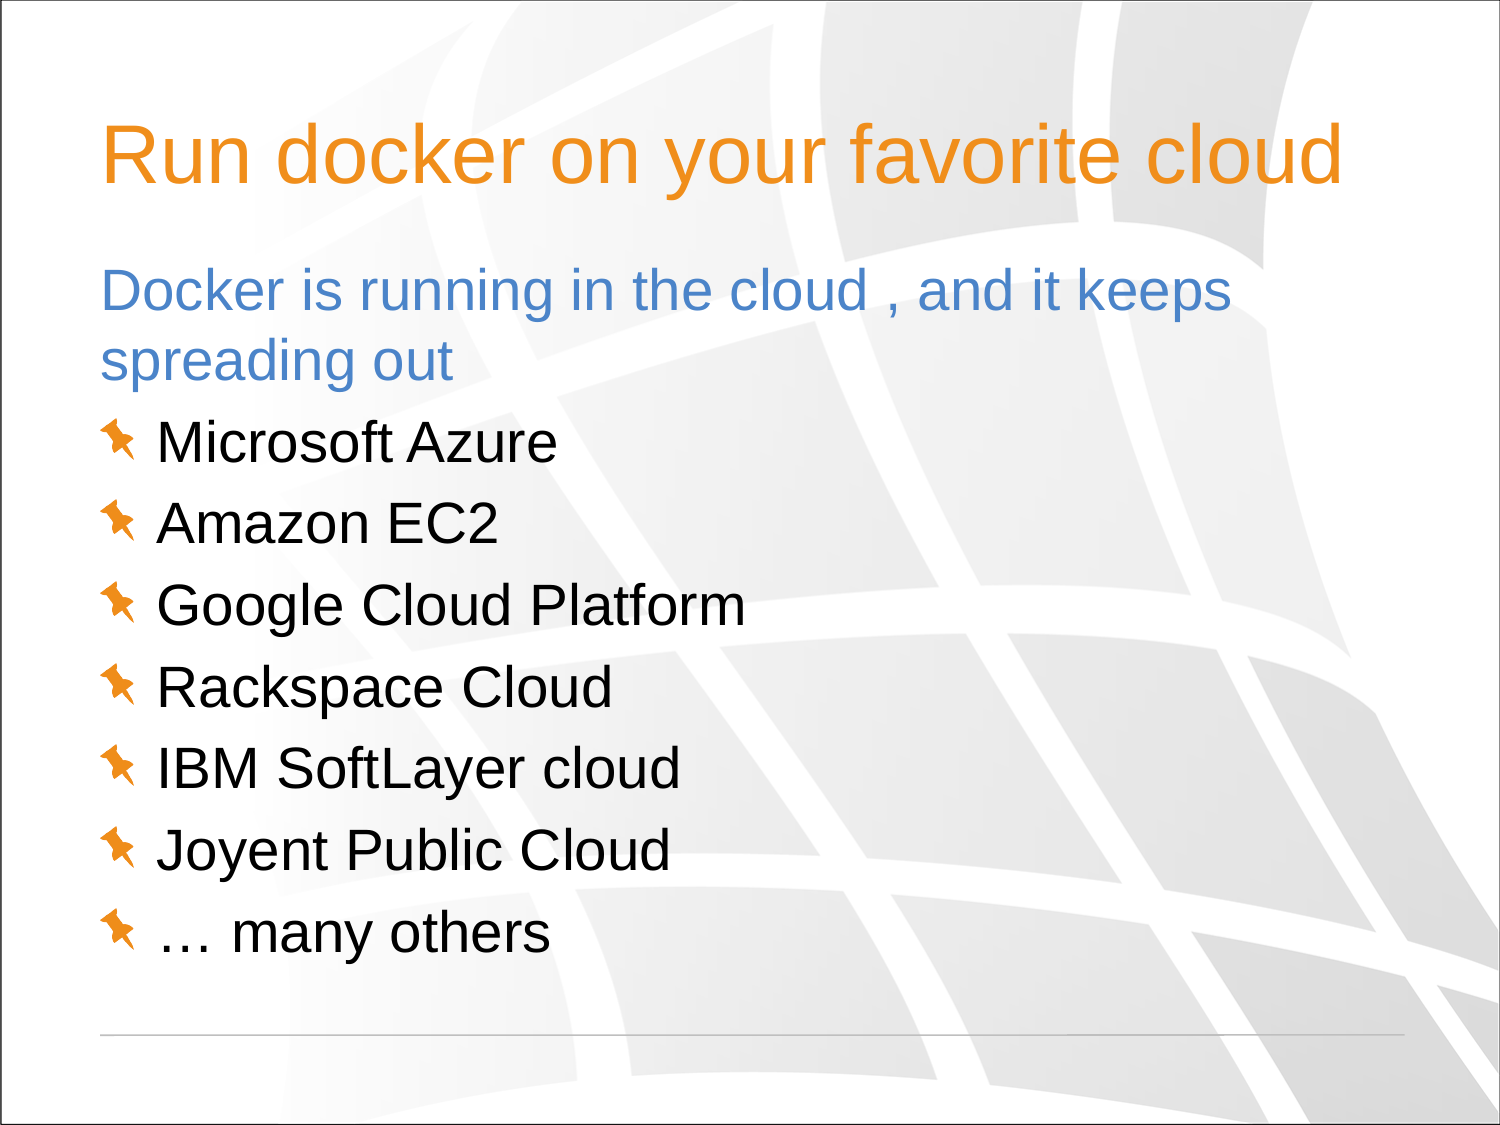

# Run docker on your favorite cloud
Docker is running in the cloud , and it keeps spreading out
Microsoft Azure
Amazon EC2
Google Cloud Platform
Rackspace Cloud
IBM SoftLayer cloud
Joyent Public Cloud
… many others